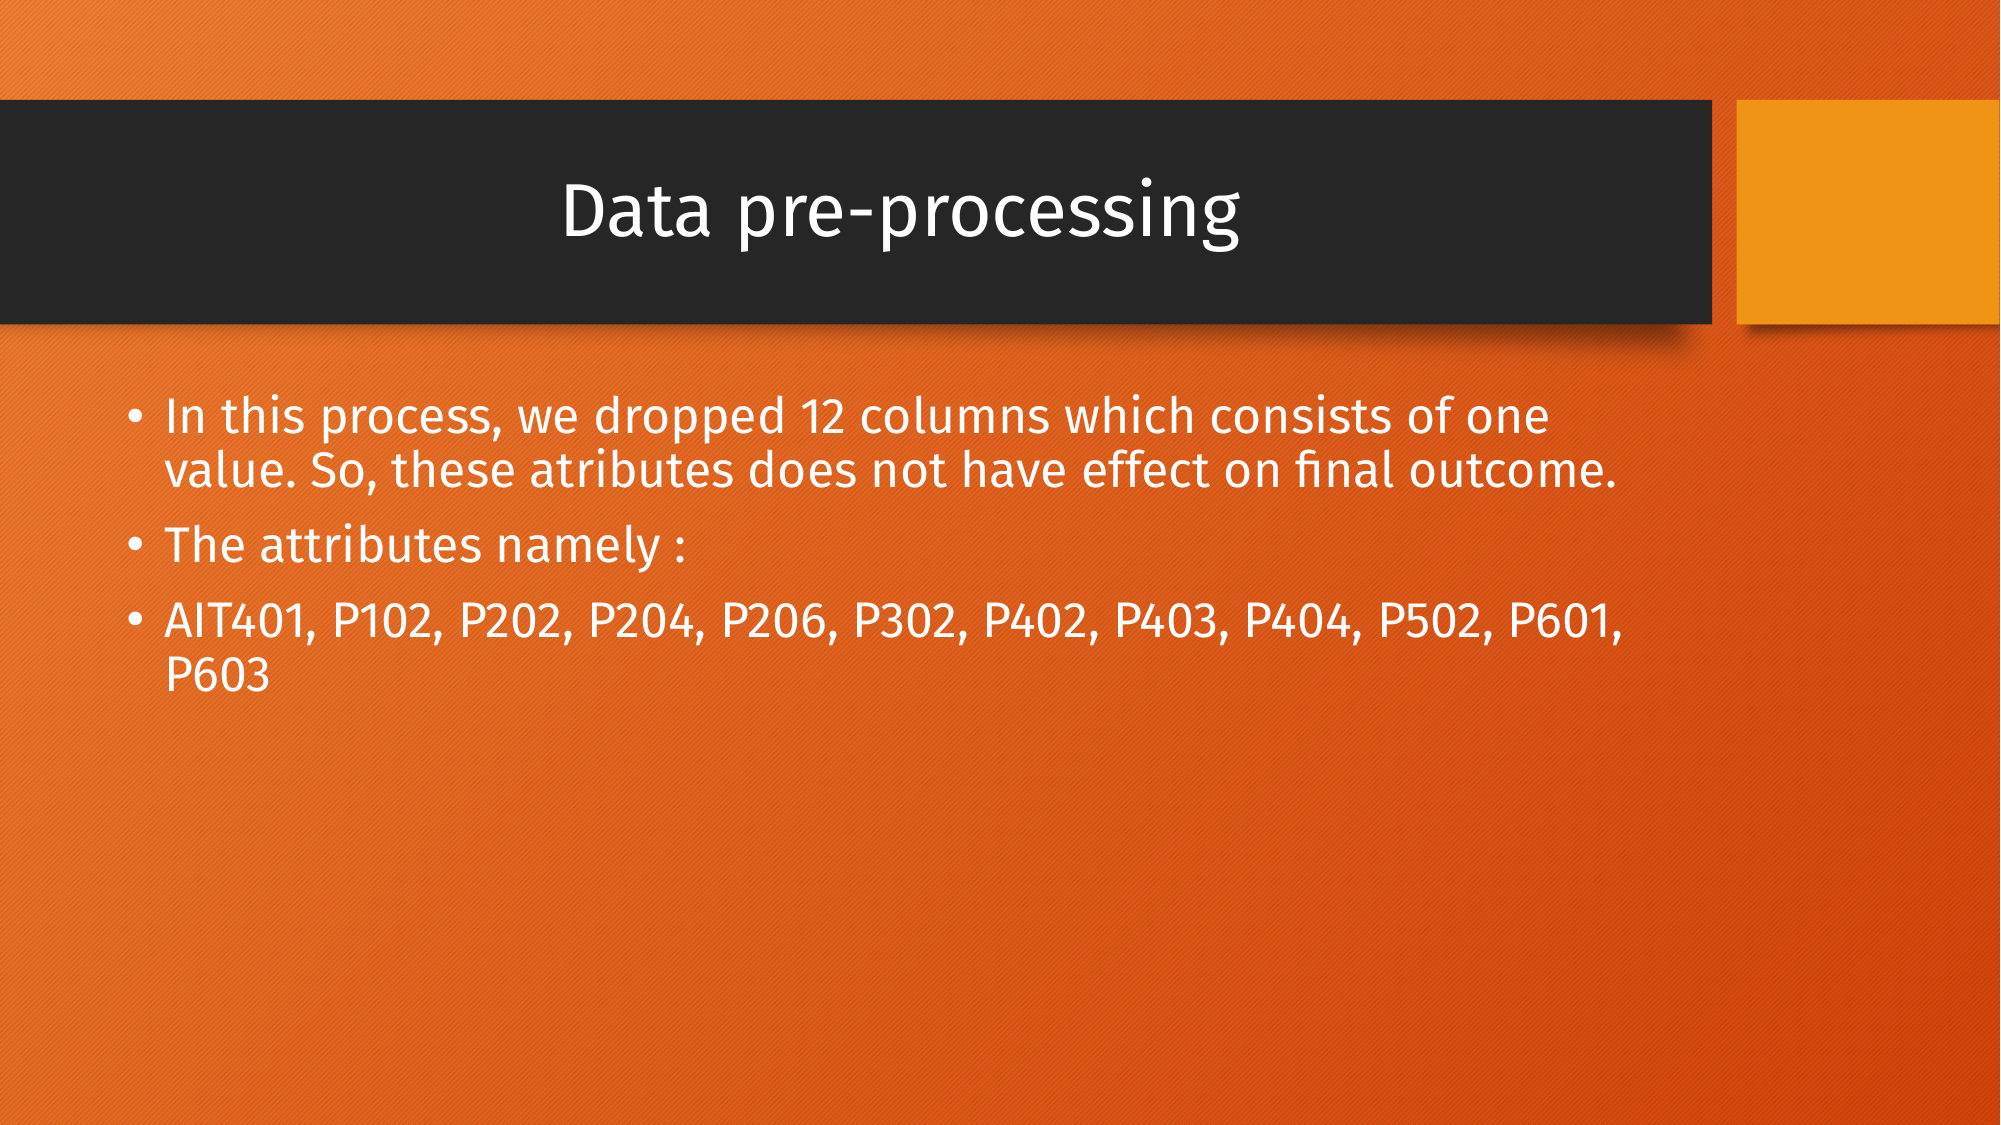

# Data pre-processing
In this process, we dropped 12 columns which consists of one value. So, these atributes does not have effect on final outcome.
The attributes namely :
AIT401, P102, P202, P204, P206, P302, P402, P403, P404, P502, P601, P603